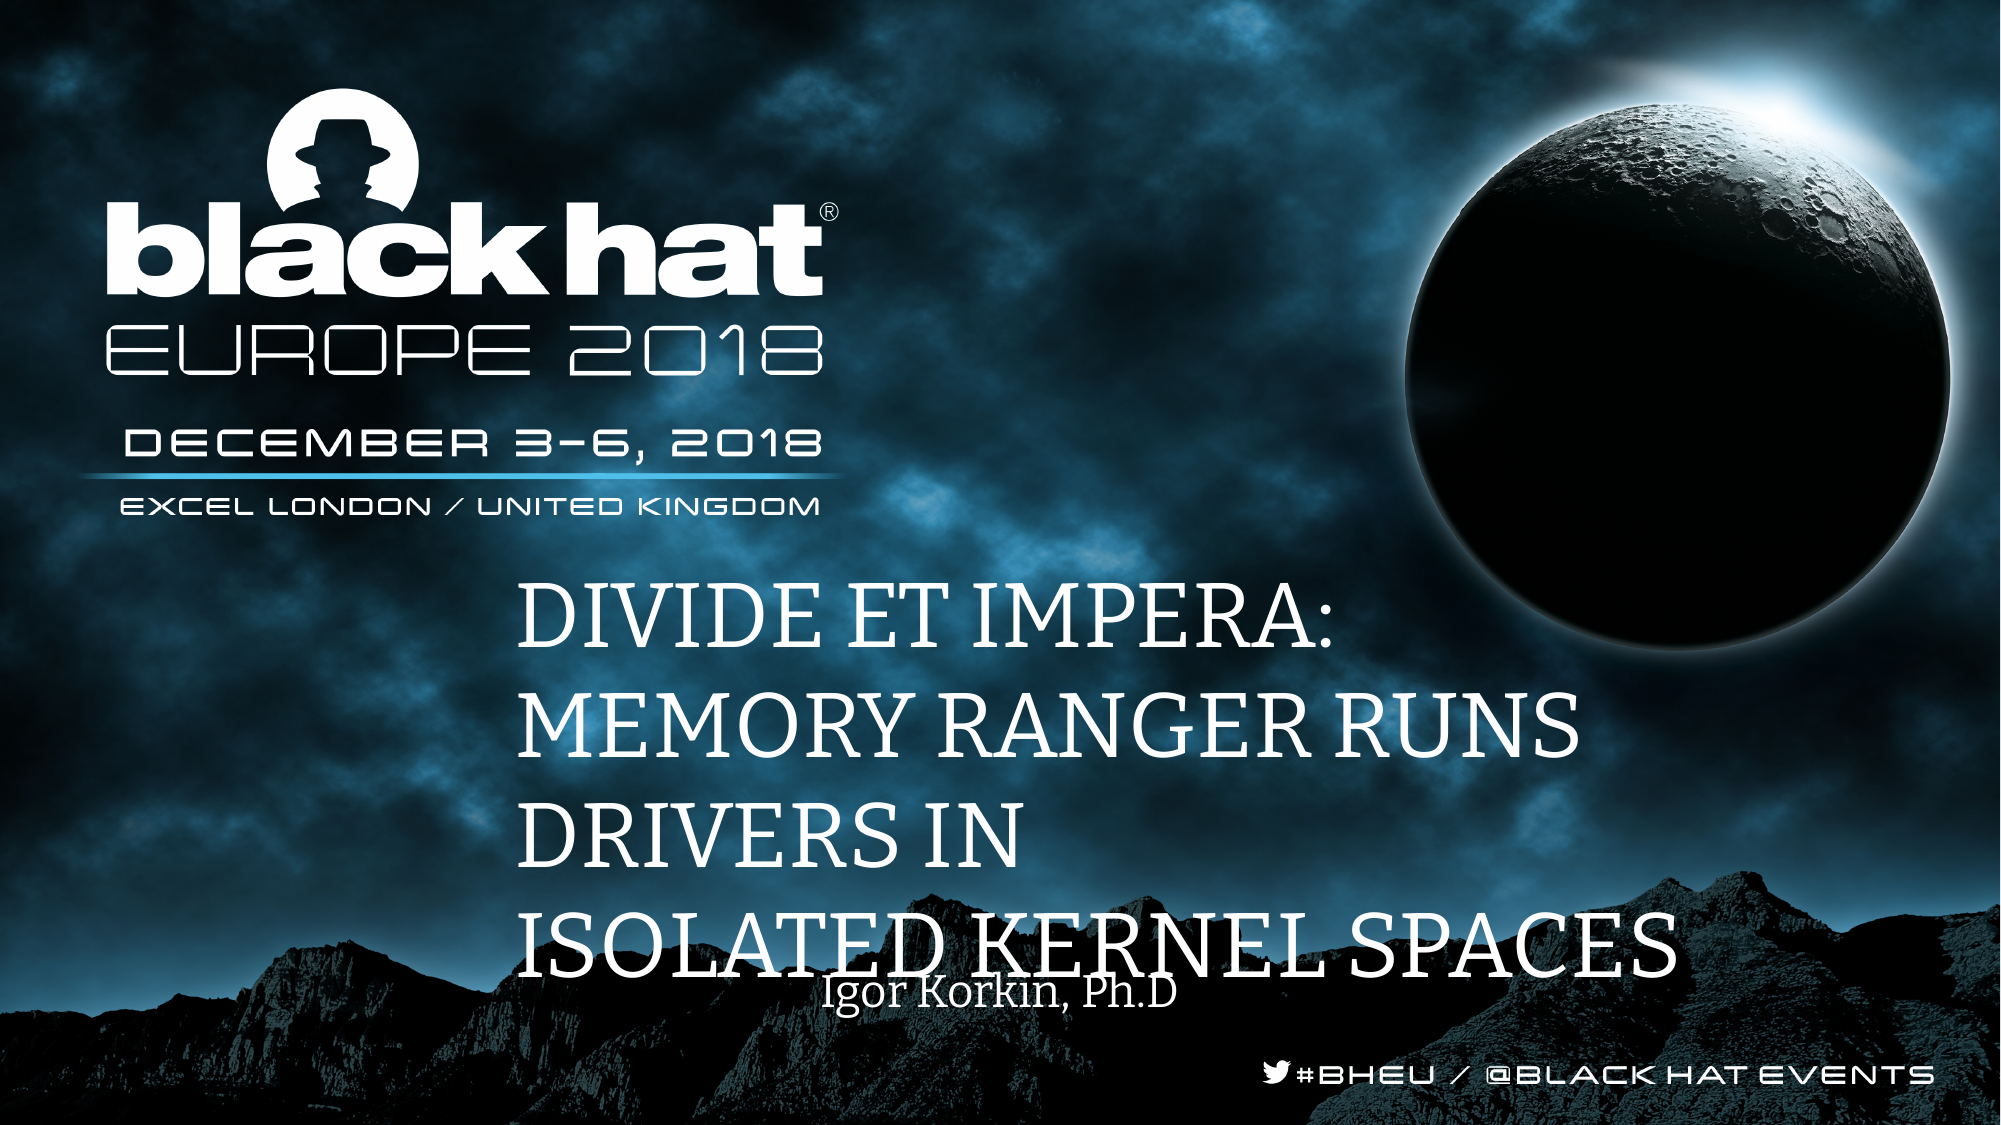

Divide et Impera:
Memory ranger runs drivers in
Isolated Kernel Spaces
Igor Korkin, Ph.D